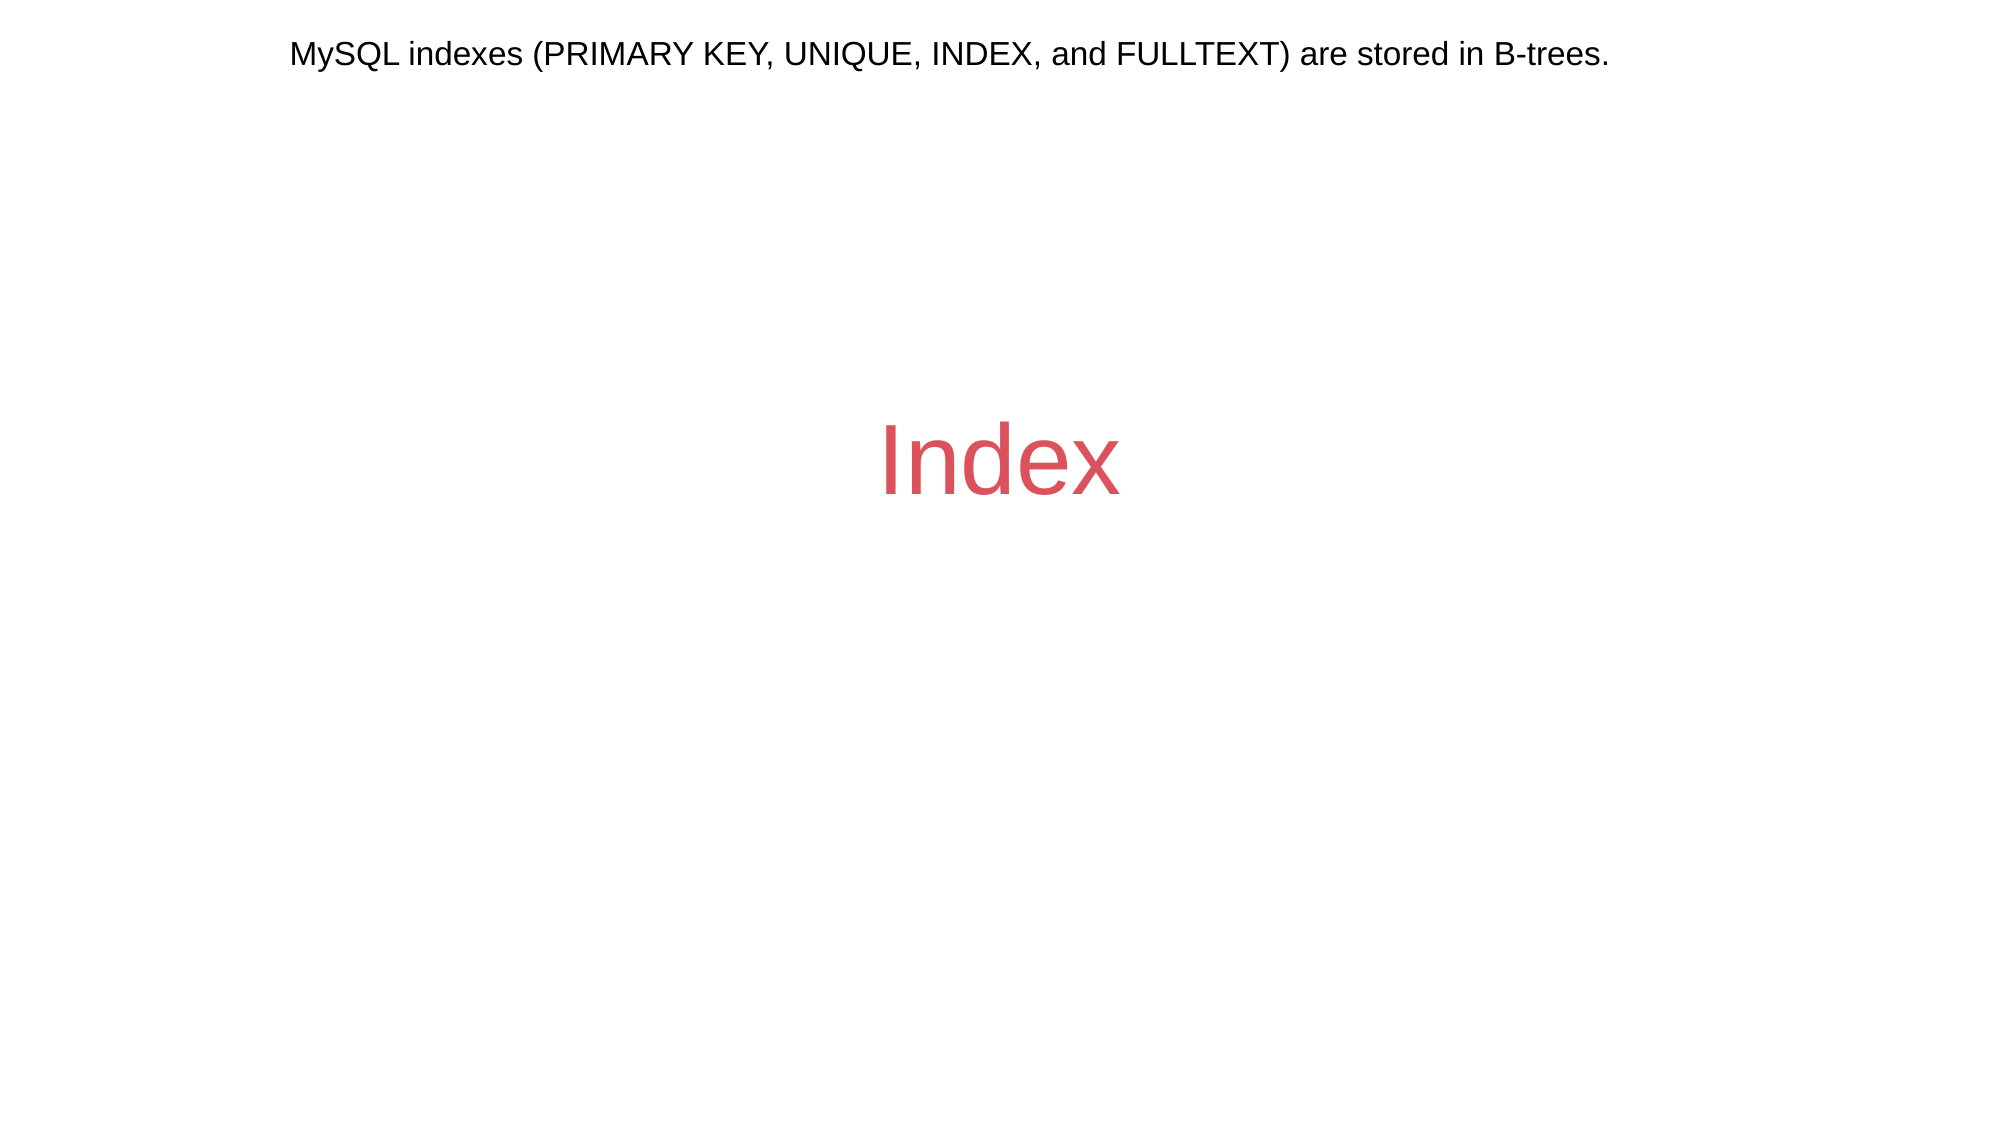

MySQL indexes (PRIMARY KEY, UNIQUE, INDEX, and FULLTEXT) are stored in B-trees.
Index